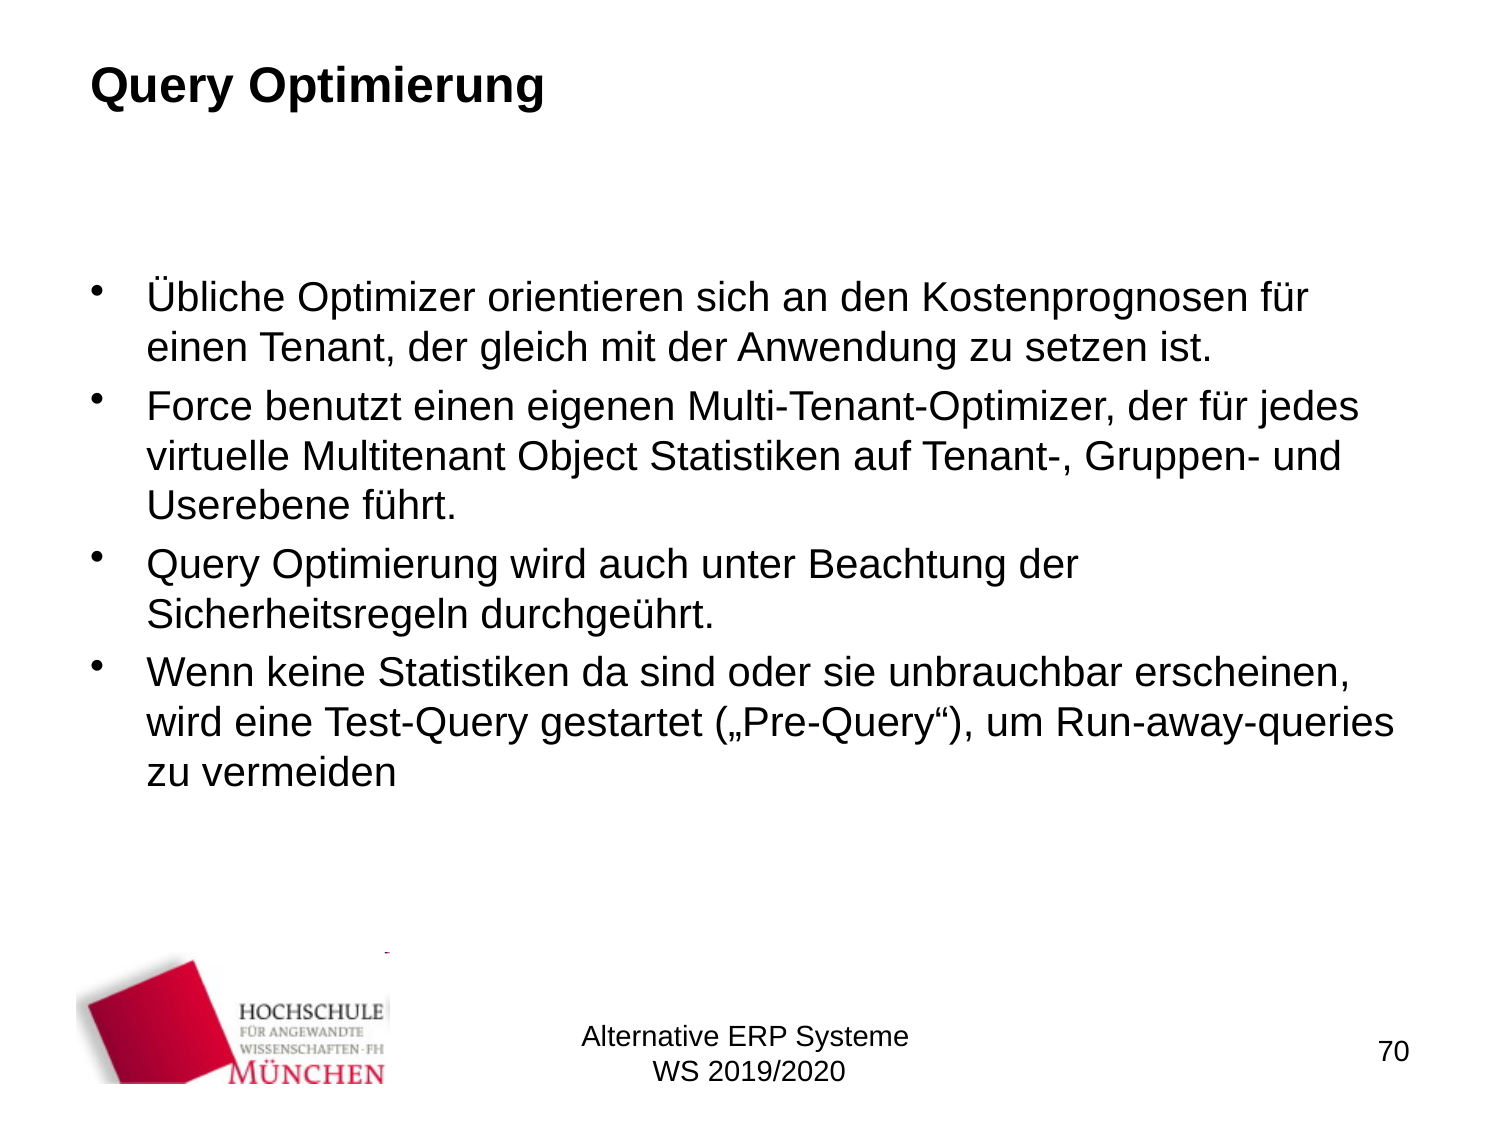

# Query Optimierung
Übliche Optimizer orientieren sich an den Kostenprognosen für einen Tenant, der gleich mit der Anwendung zu setzen ist.
Force benutzt einen eigenen Multi-Tenant-Optimizer, der für jedes virtuelle Multitenant Object Statistiken auf Tenant-, Gruppen- und Userebene führt.
Query Optimierung wird auch unter Beachtung der Sicherheitsregeln durchgeührt.
Wenn keine Statistiken da sind oder sie unbrauchbar erscheinen, wird eine Test-Query gestartet („Pre-Query“), um Run-away-queries zu vermeiden
Alternative ERP Systeme
WS 2019/2020
70